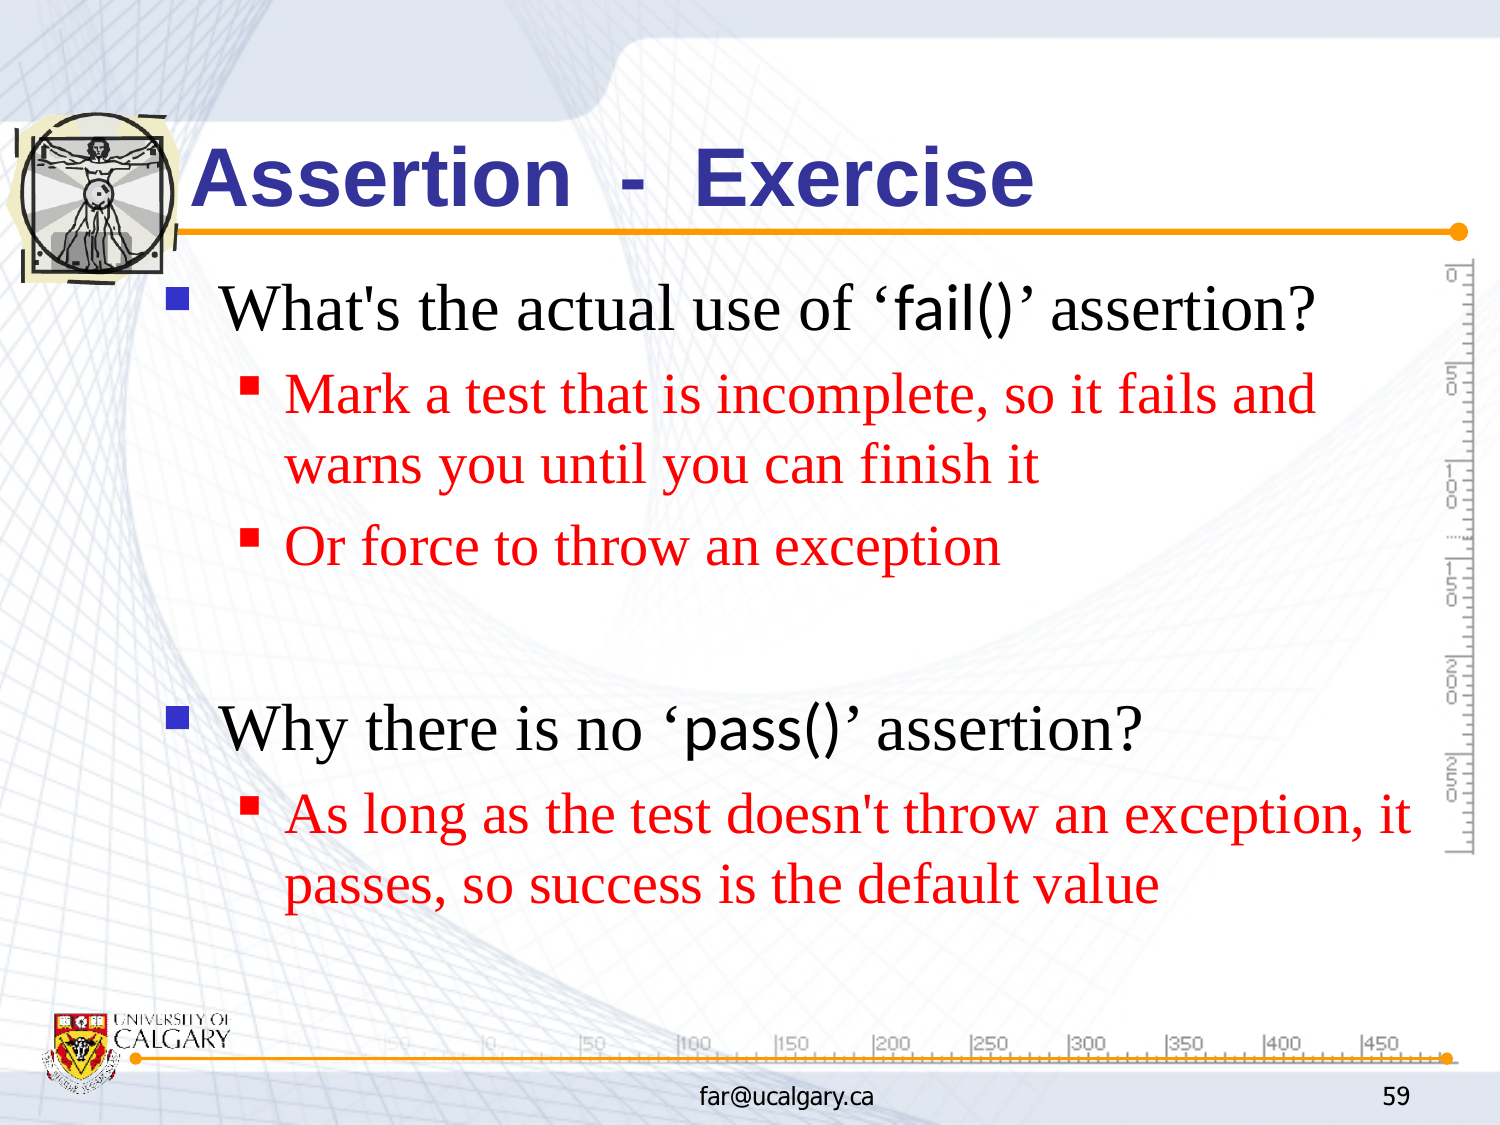

# Assertion  -  Exercise
What's the actual use of ‘fail()’ assertion?
Mark a test that is incomplete, so it fails and warns you until you can finish it
Or force to throw an exception

Why there is no ‘pass()’ assertion?
As long as the test doesn't throw an exception, it passes, so success is the default value
far@ucalgary.ca
59